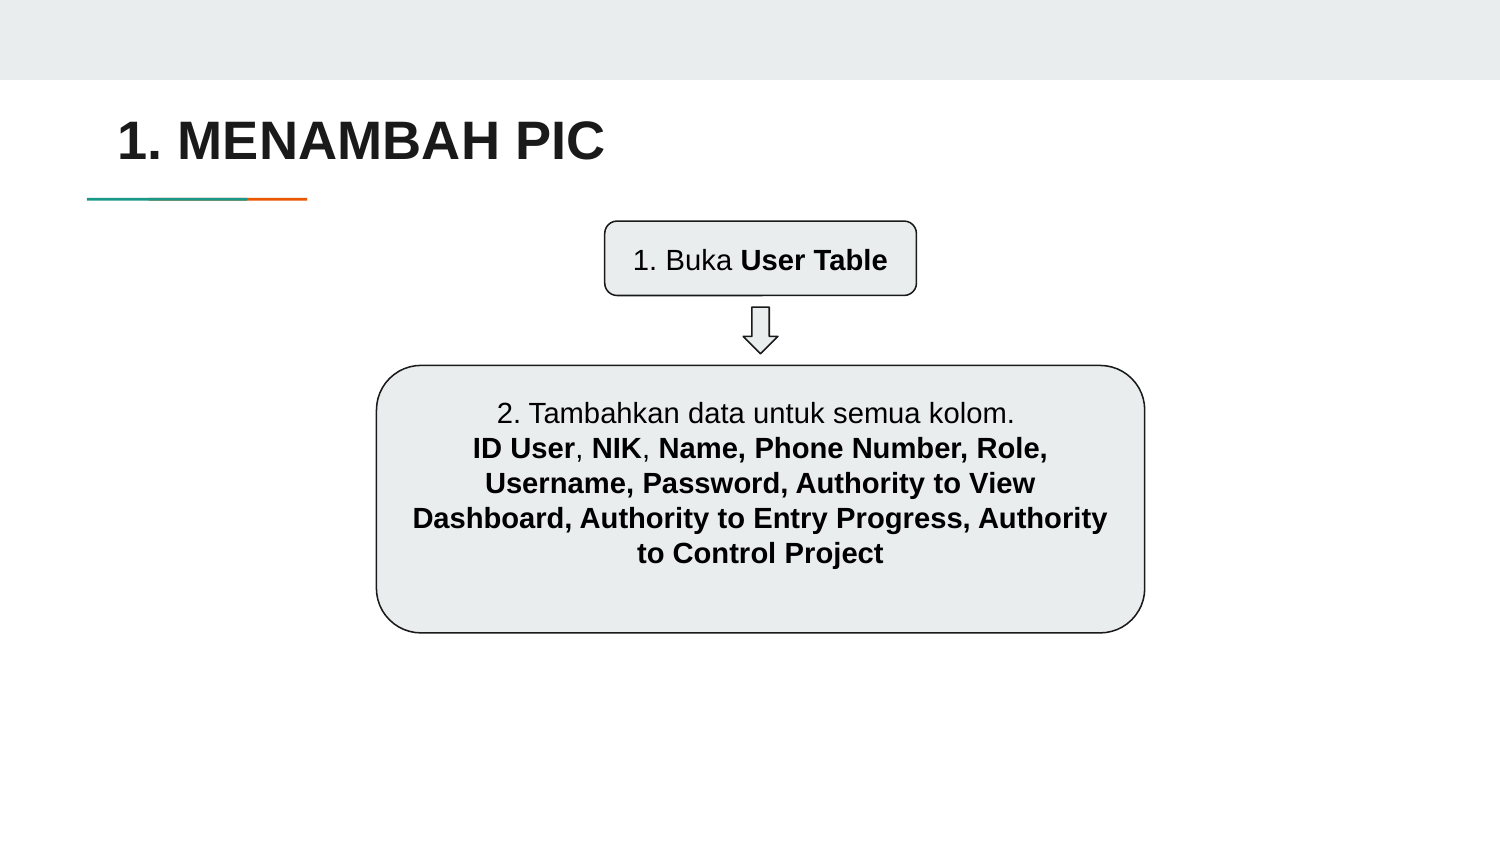

# 1. MENAMBAH PIC
1. Buka User Table

2. Tambahkan data untuk semua kolom.
ID User, NIK, Name, Phone Number, Role, Username, Password, Authority to View Dashboard, Authority to Entry Progress, Authority to Control Project